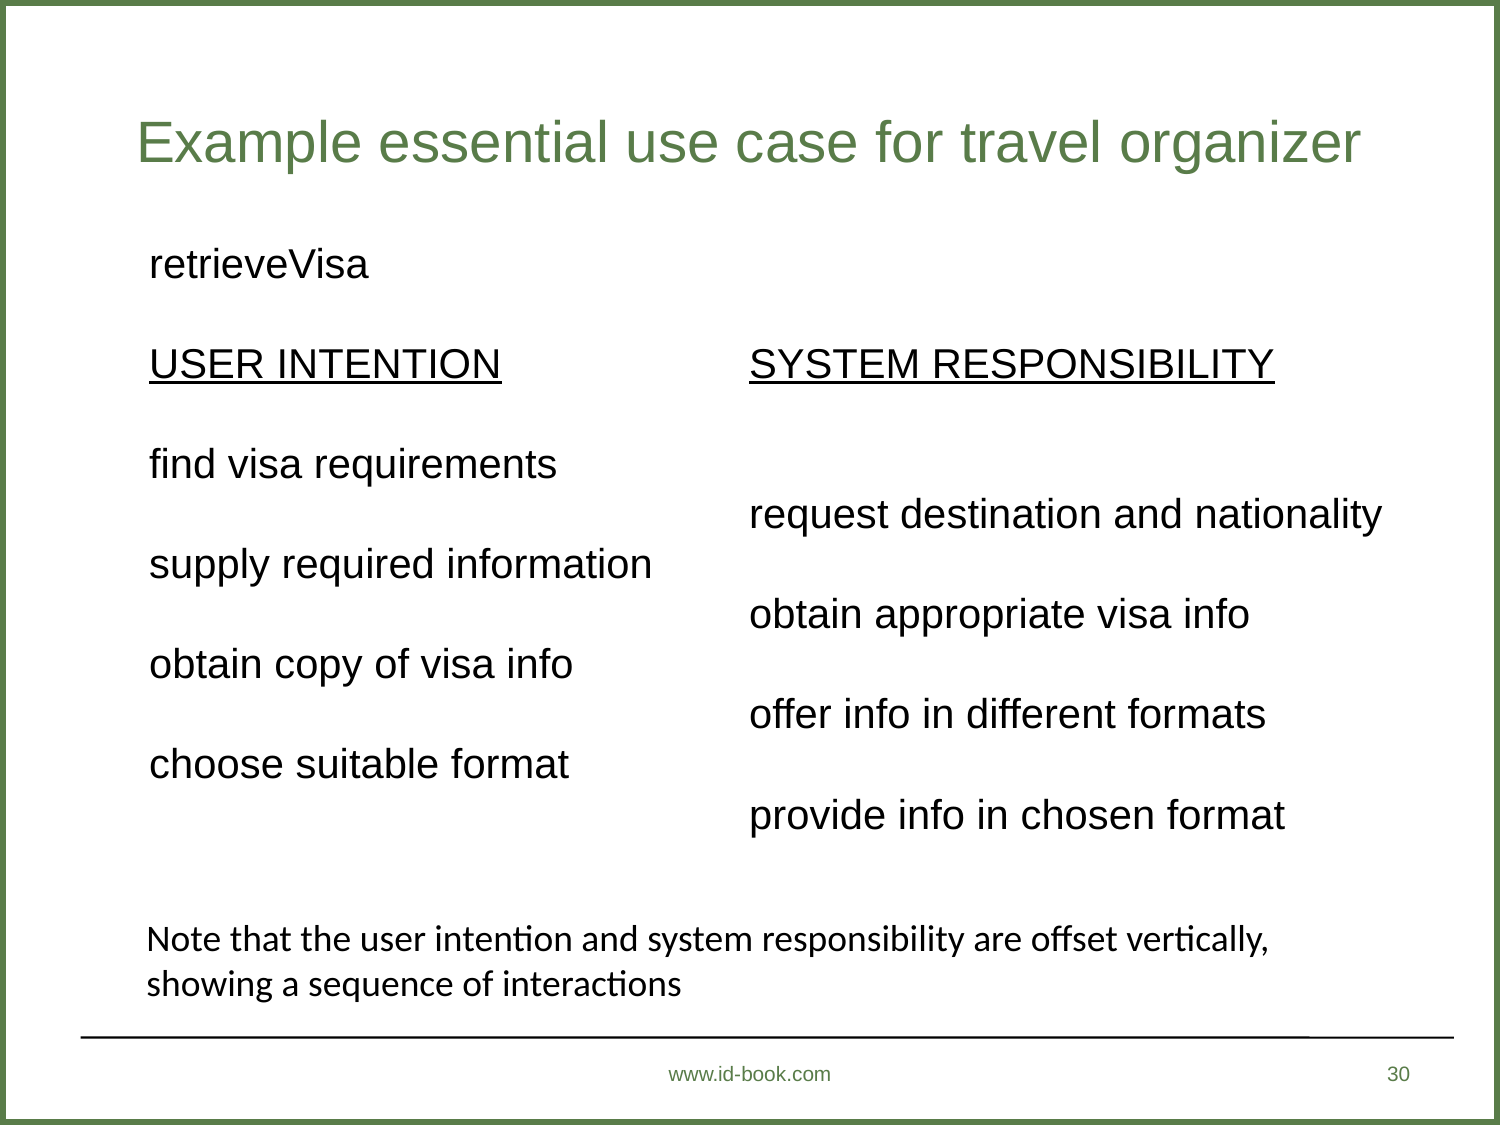

# Example essential use case for travel organizer
retrieveVisa

USER INTENTION		SYSTEM RESPONSIBILITY
find visa requirements
				request destination and nationality
supply required information
				obtain appropriate visa info
obtain copy of visa info
				offer info in different formats
choose suitable format
				provide info in chosen format
Note that the user intention and system responsibility are offset vertically, showing a sequence of interactions

www.id-book.com
30